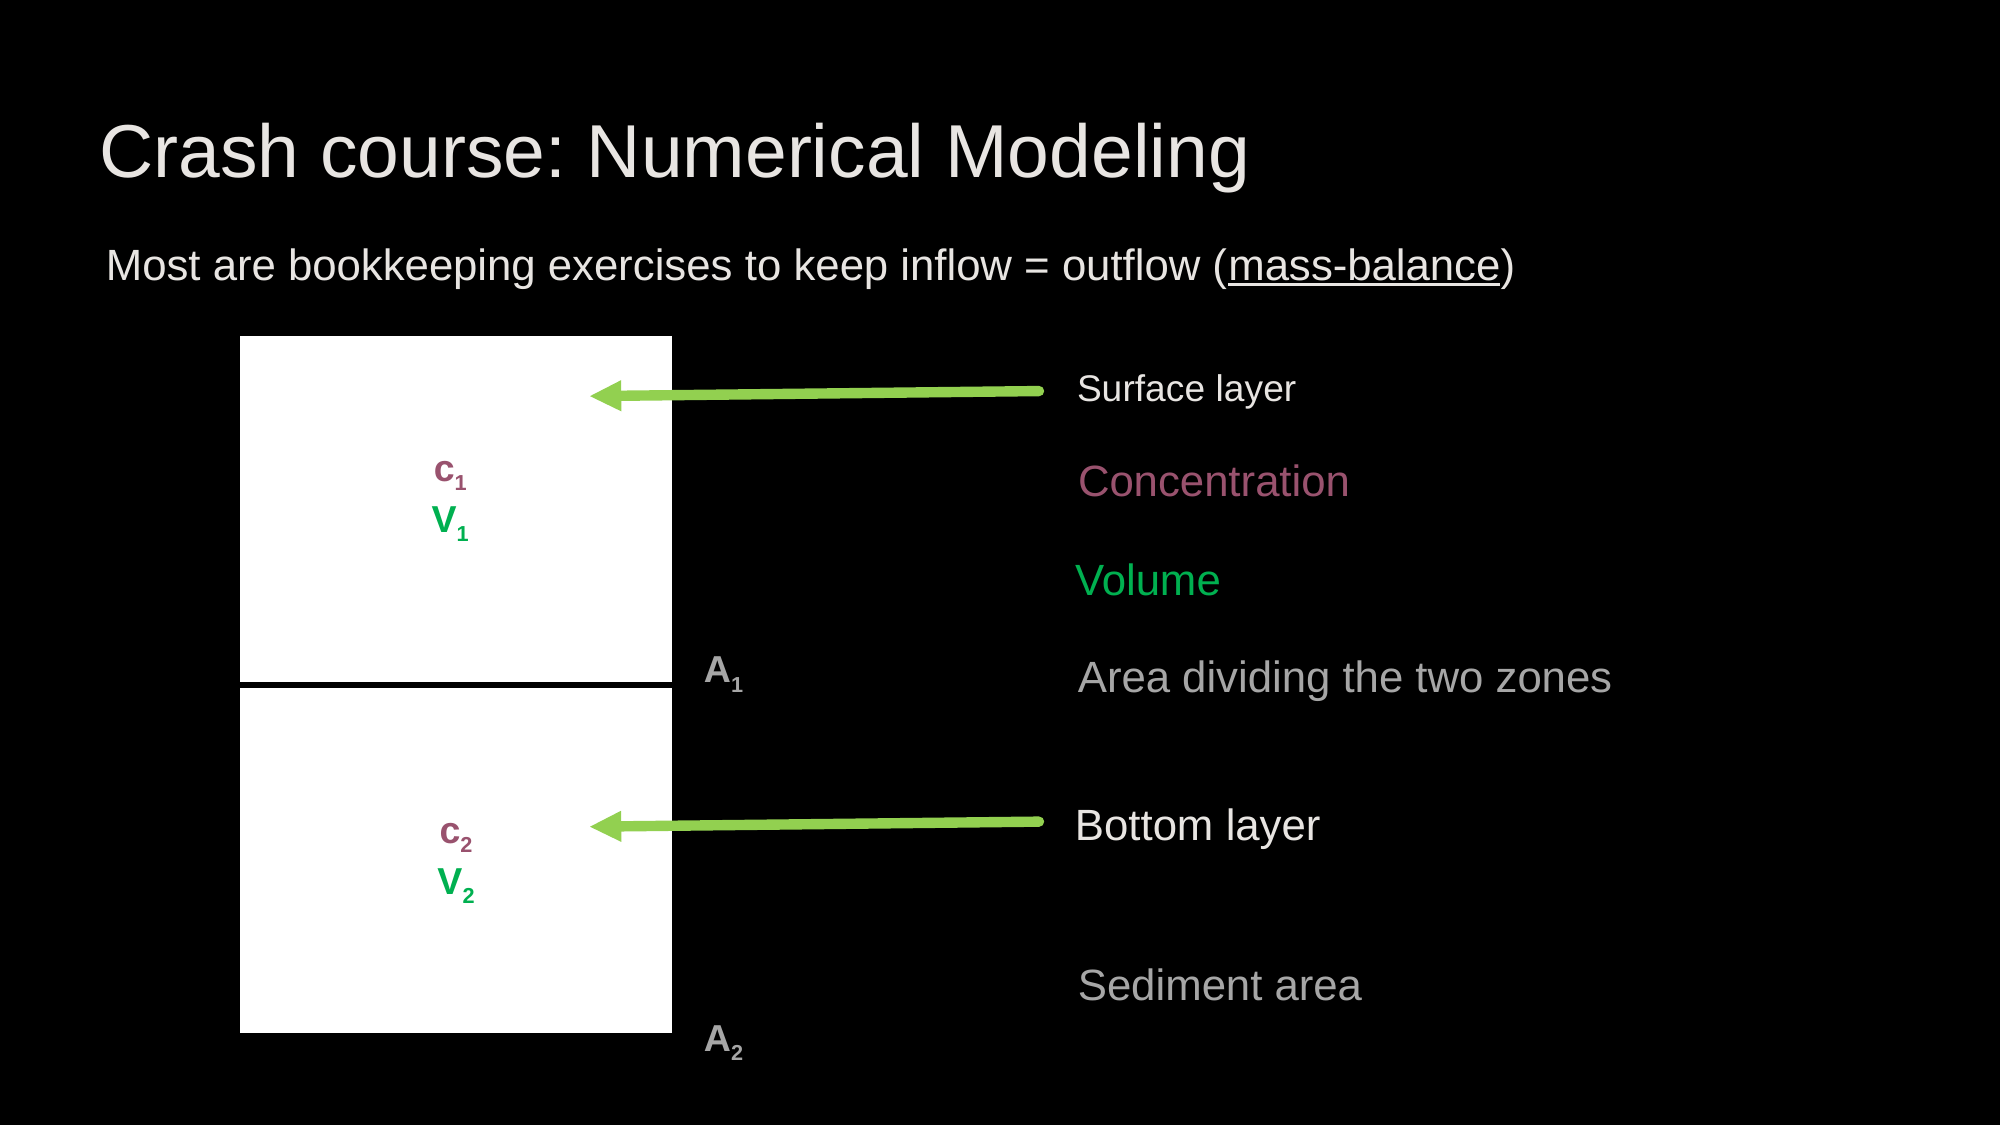

Crash course: Numerical Modeling
Most are bookkeeping exercises to keep inflow = outflow (mass-balance)

Surface layer
c1
V1
Concentration
Volume
Area dividing the two zones
A1

Bottom layer
c2
V2
Sediment area
A2